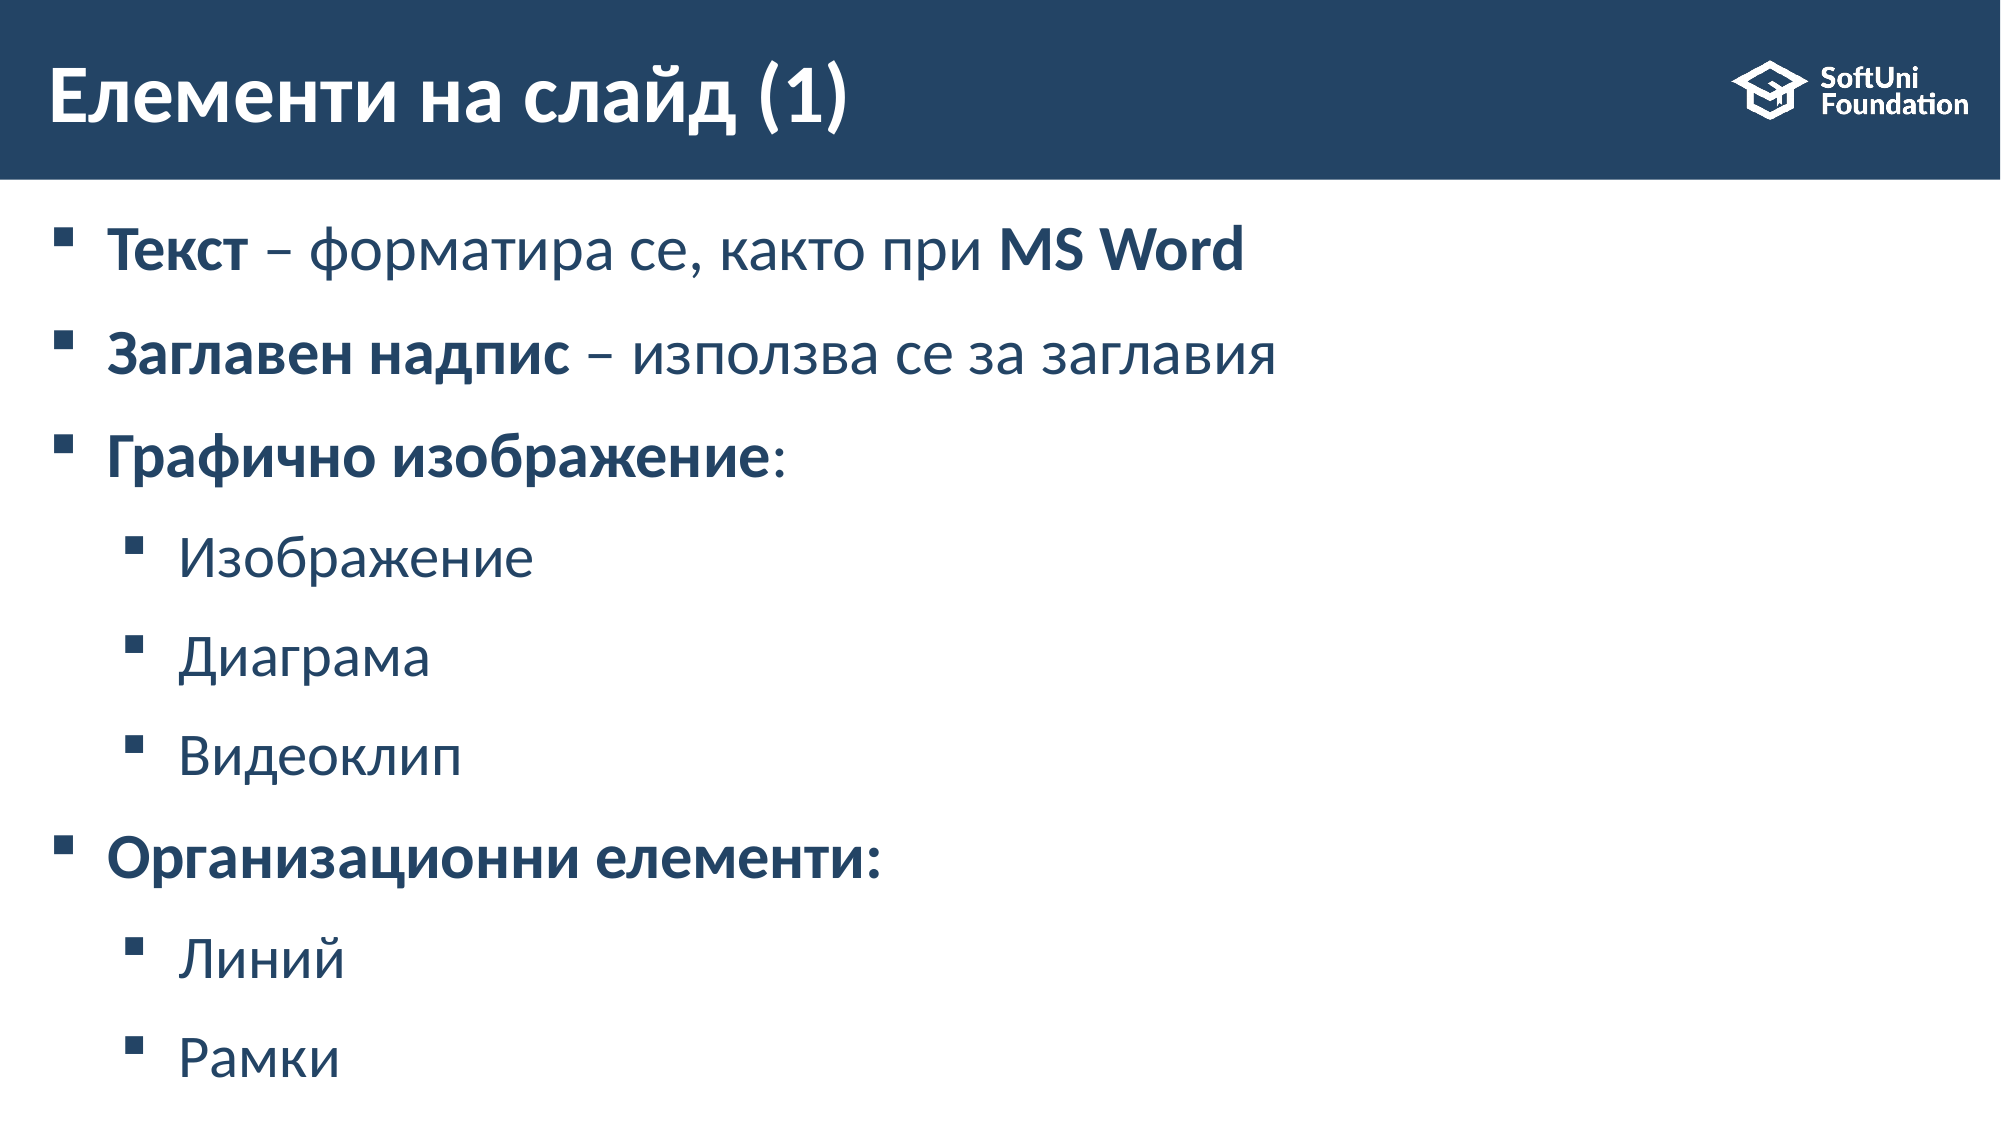

# Елементи на слайд (1)
Текст – форматира се, както при MS Word
Заглавен надпис – използва се за заглавия
Графично изображение:
Изображение
Диаграма
Видеоклип
Организационни елементи:
Линий
Рамки